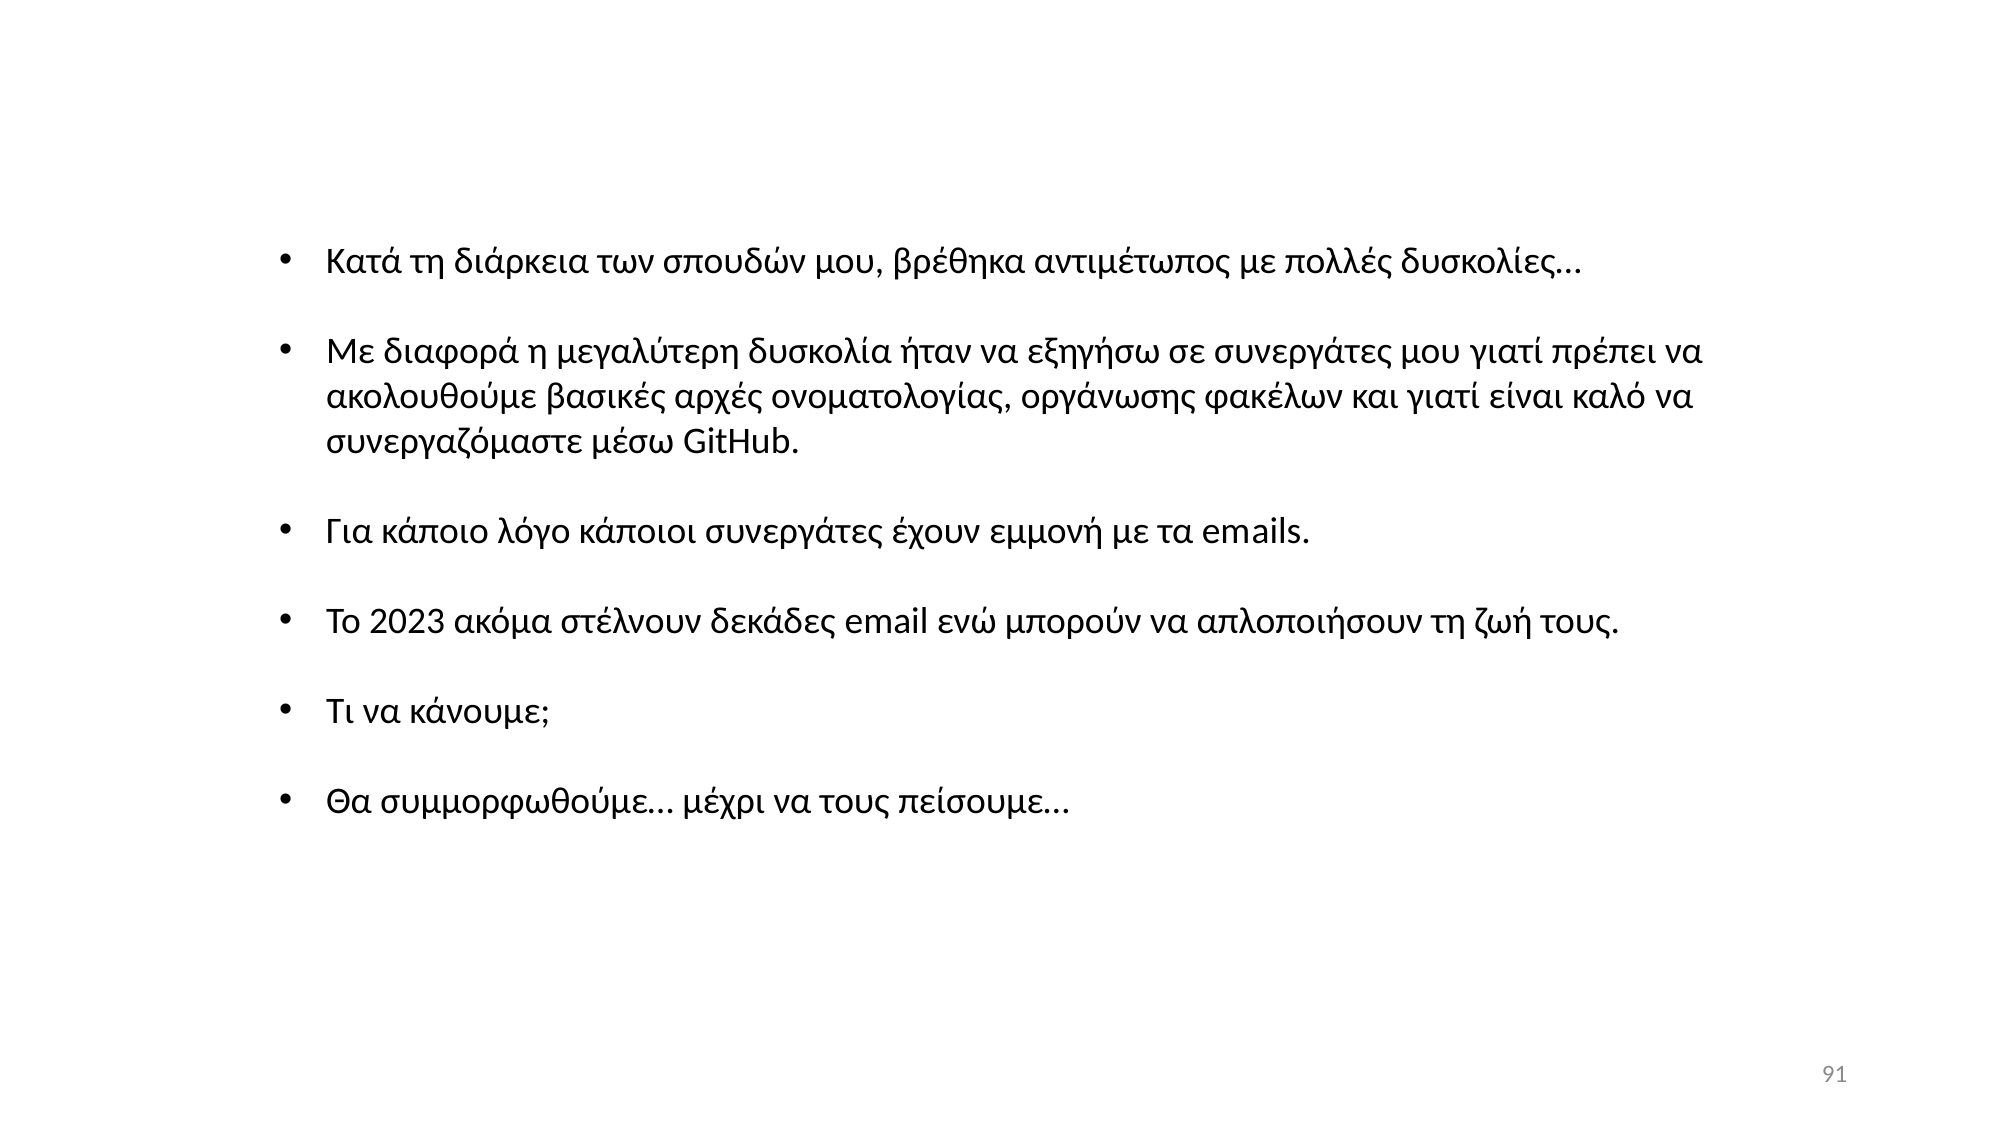

Κατά τη διάρκεια των σπουδών μου, βρέθηκα αντιμέτωπος με πολλές δυσκολίες…

Με διαφορά η μεγαλύτερη δυσκολία ήταν να εξηγήσω σε συνεργάτες μου γιατί πρέπει να
ακολουθούμε βασικές αρχές ονοματολογίας, οργάνωσης φακέλων και γιατί είναι καλό να
συνεργαζόμαστε μέσω GitHub.

Για κάποιο λόγο κάποιοι συνεργάτες έχουν εμμονή με τα emails.

Το 2023 ακόμα στέλνουν δεκάδες email ενώ μπορούν να απλοποιήσουν τη ζωή τους.

Τι να κάνουμε;

Θα συμμορφωθούμε… μέχρι να τους πείσουμε…
91